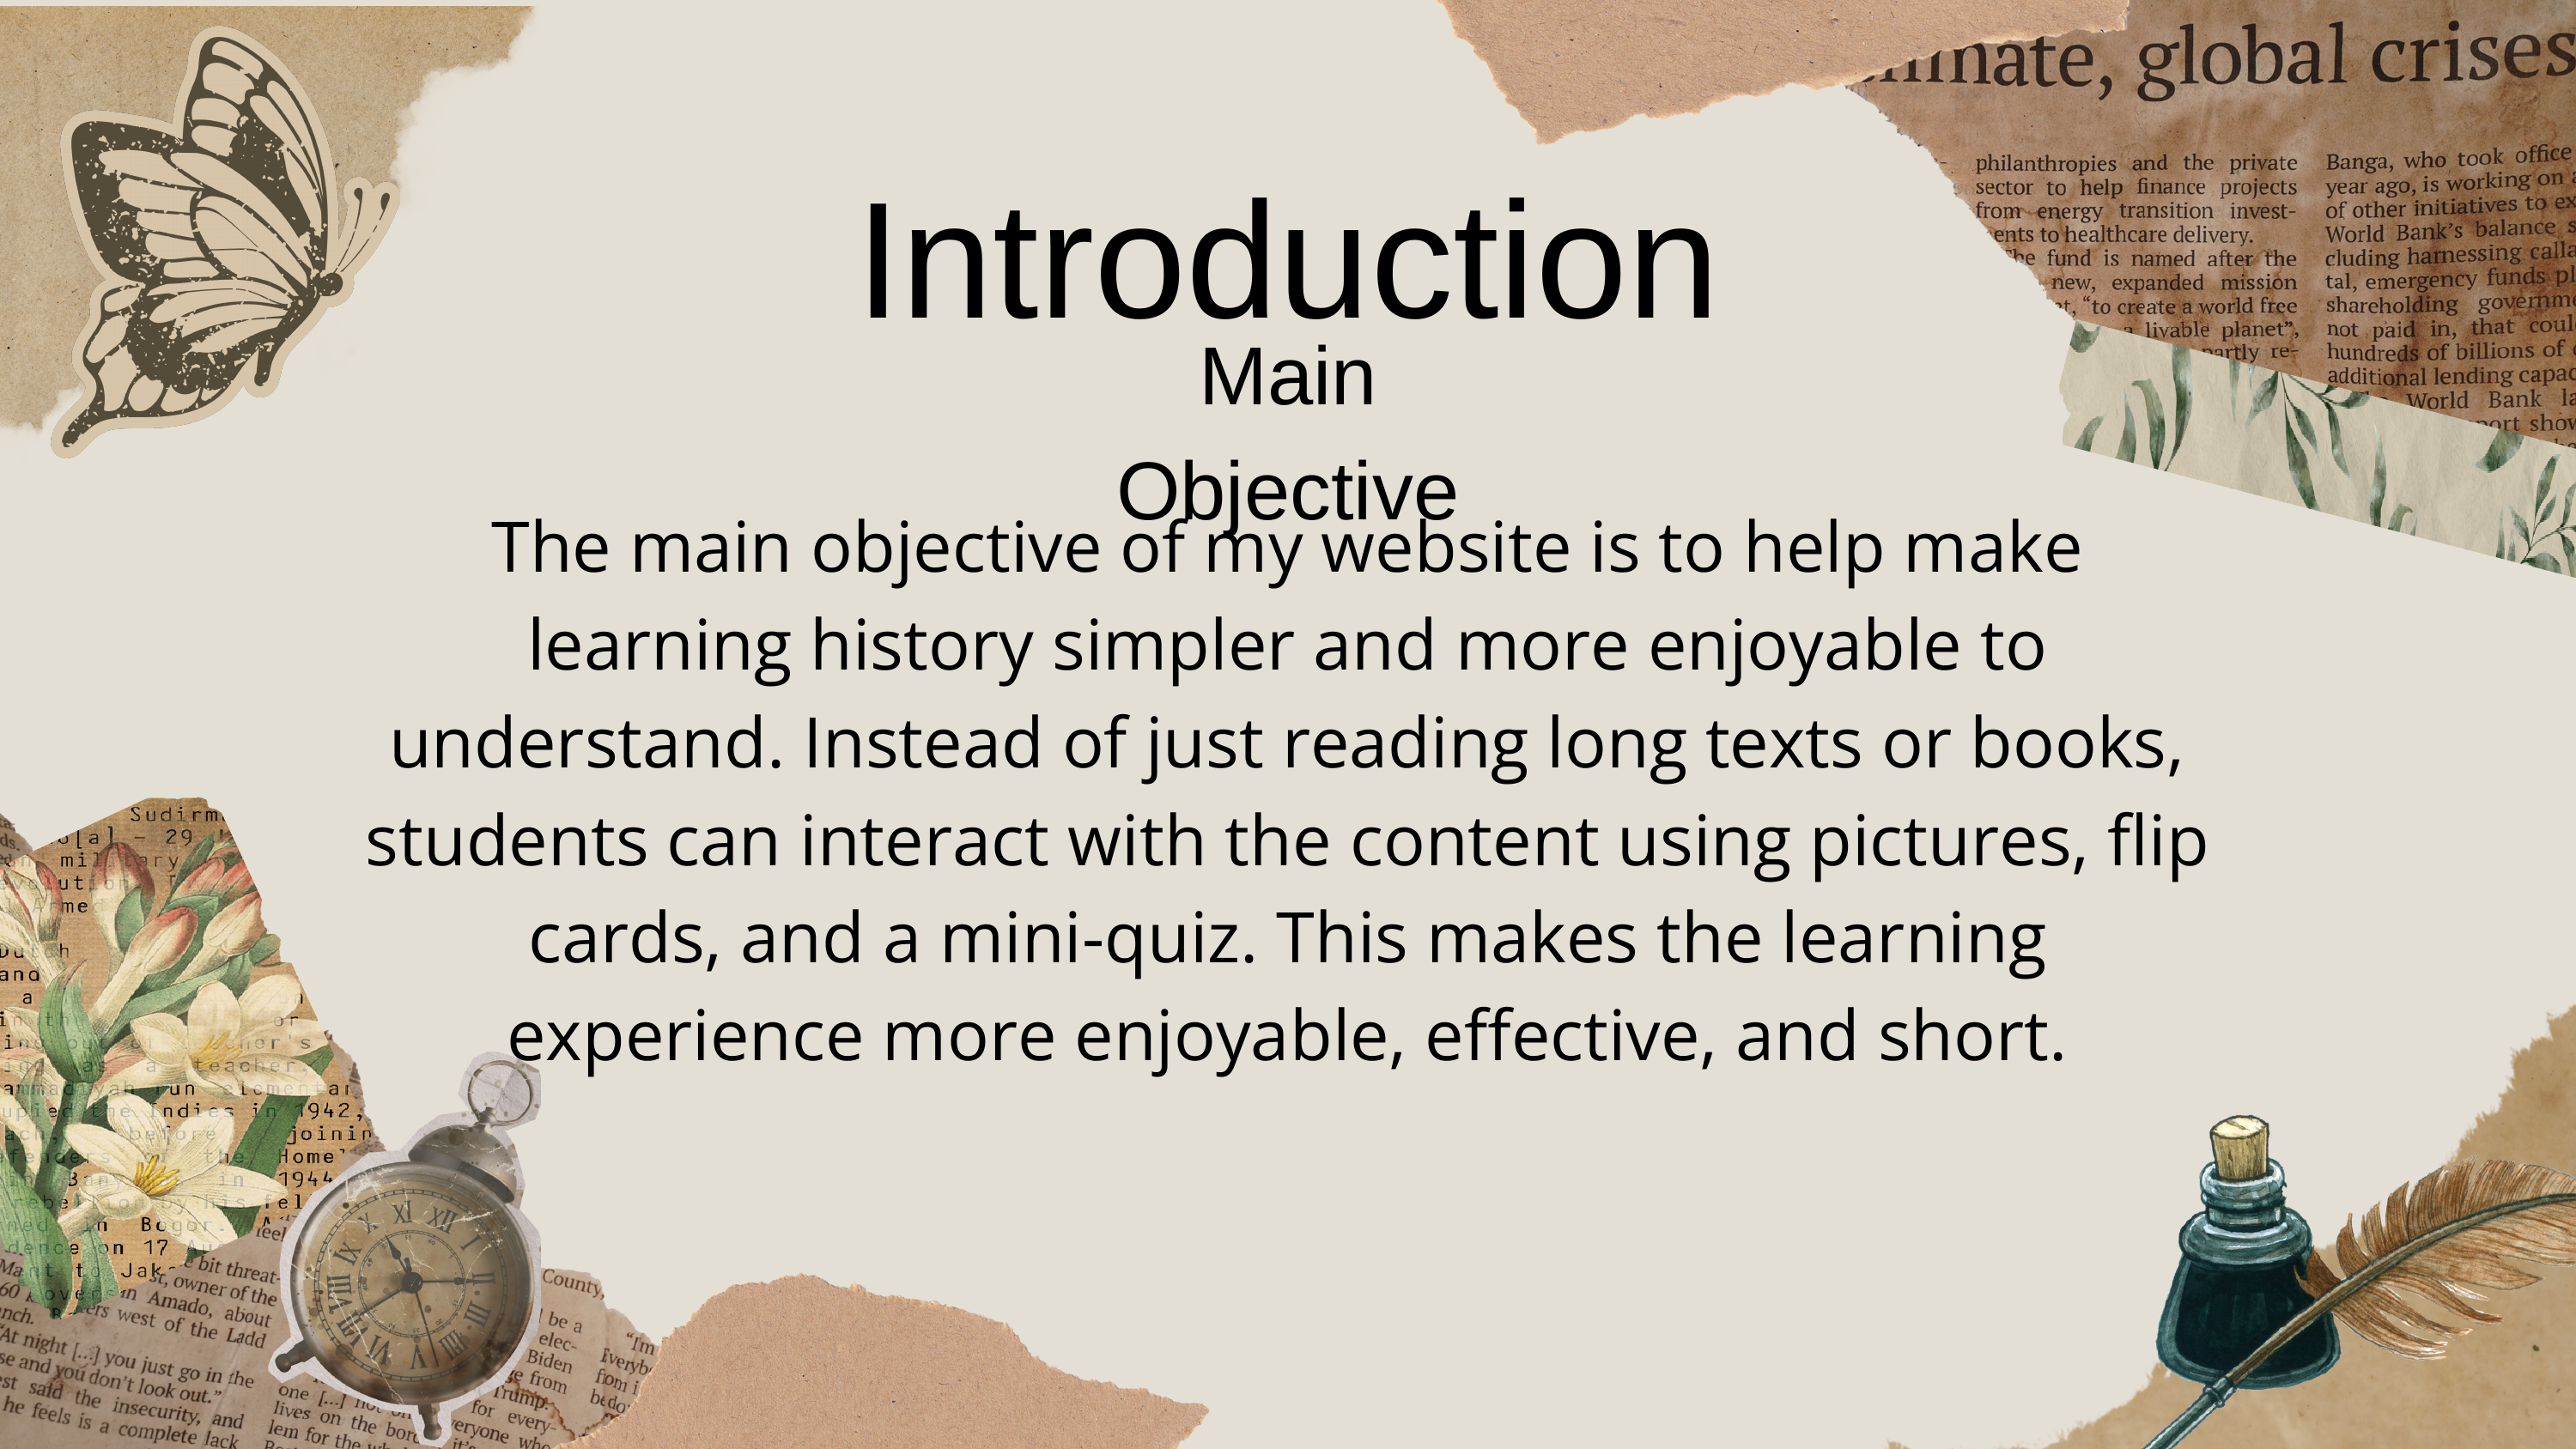

Introduction
Main Objective

The main objective of my website is to help make learning history simpler and more enjoyable to understand. Instead of just reading long texts or books, students can interact with the content using pictures, flip cards, and a mini-quiz. This makes the learning experience more enjoyable, effective, and short.